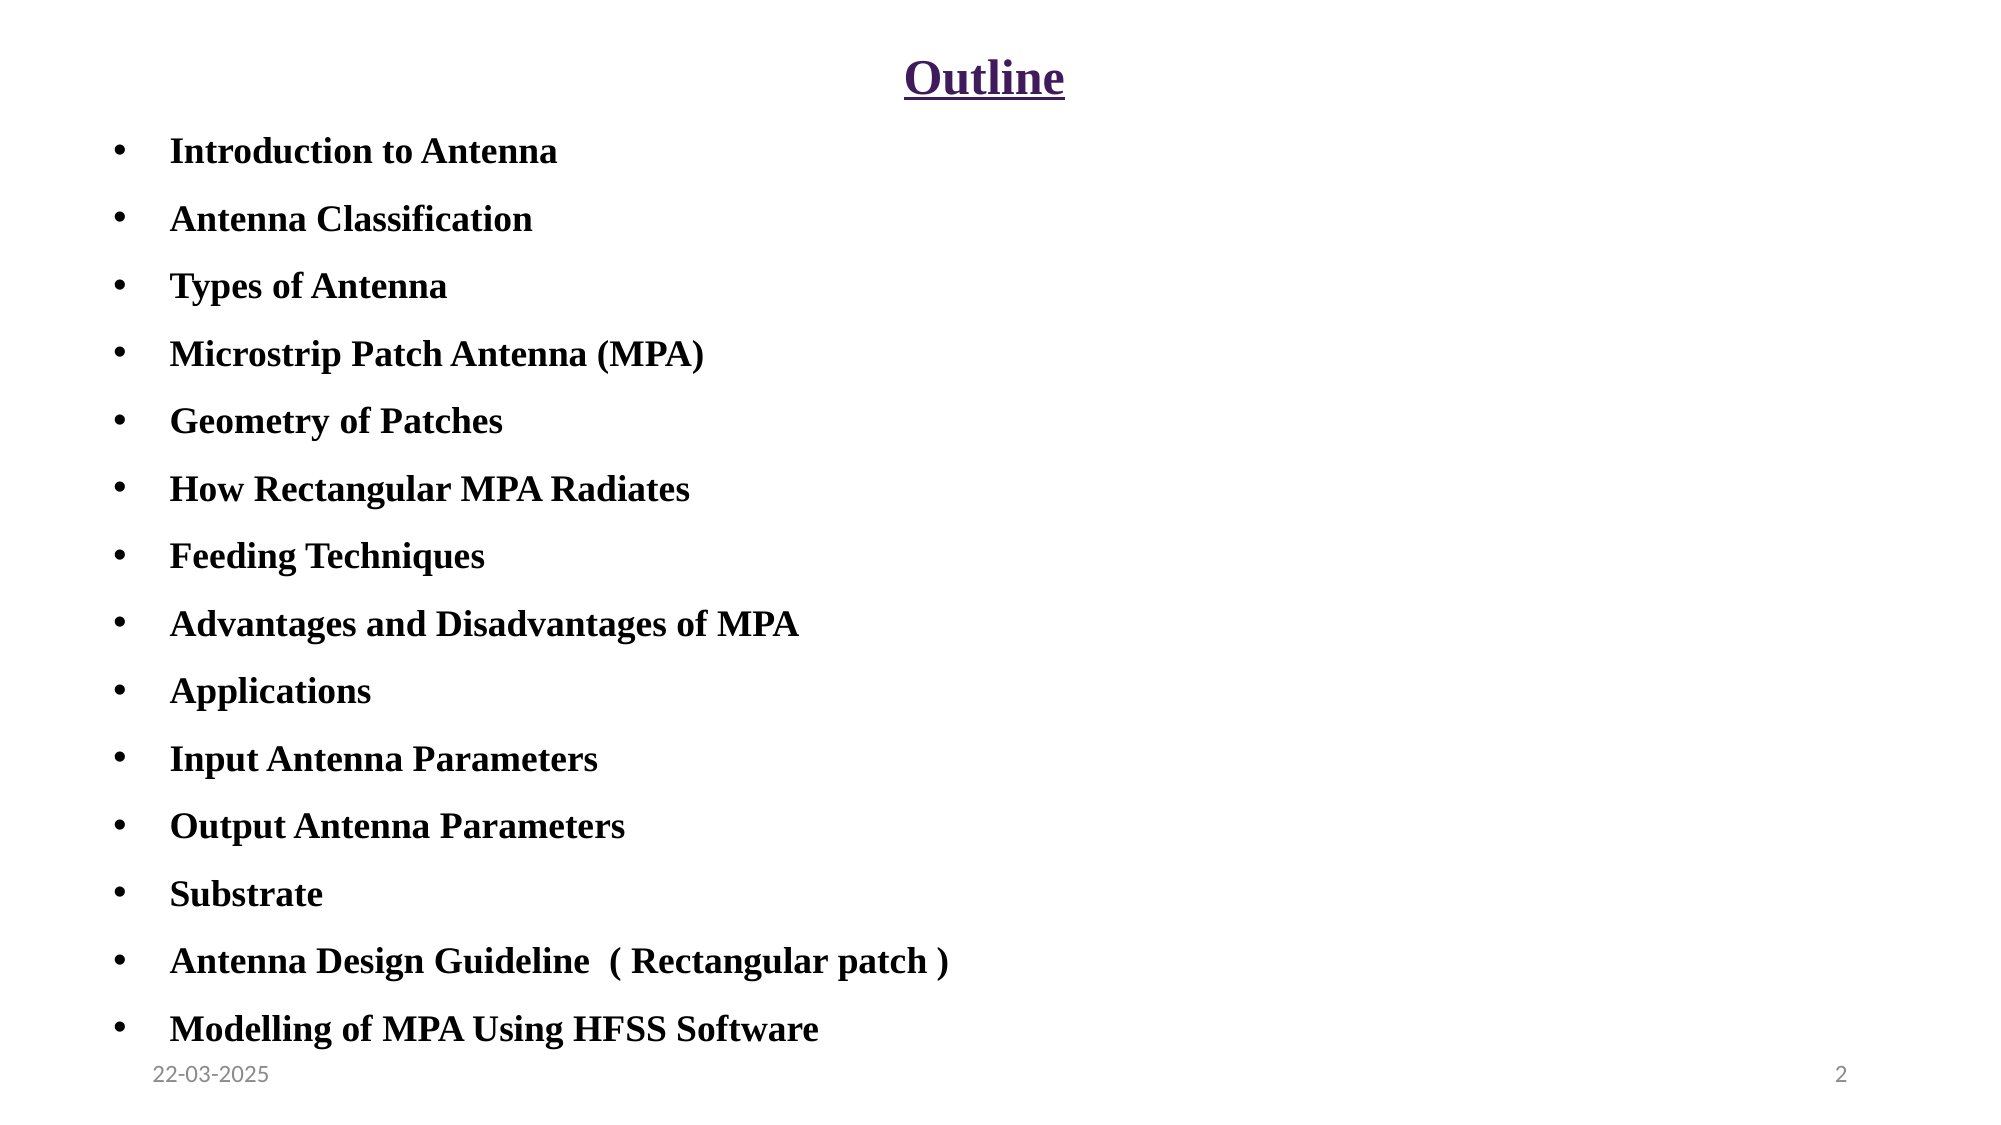

Outline
Introduction to Antenna
Antenna Classification
Types of Antenna
Microstrip Patch Antenna (MPA)
Geometry of Patches
How Rectangular MPA Radiates
Feeding Techniques
Advantages and Disadvantages of MPA
Applications
Input Antenna Parameters
Output Antenna Parameters
Substrate
Antenna Design Guideline  ( Rectangular patch )
Modelling of MPA Using HFSS Software
22-03-2025
2